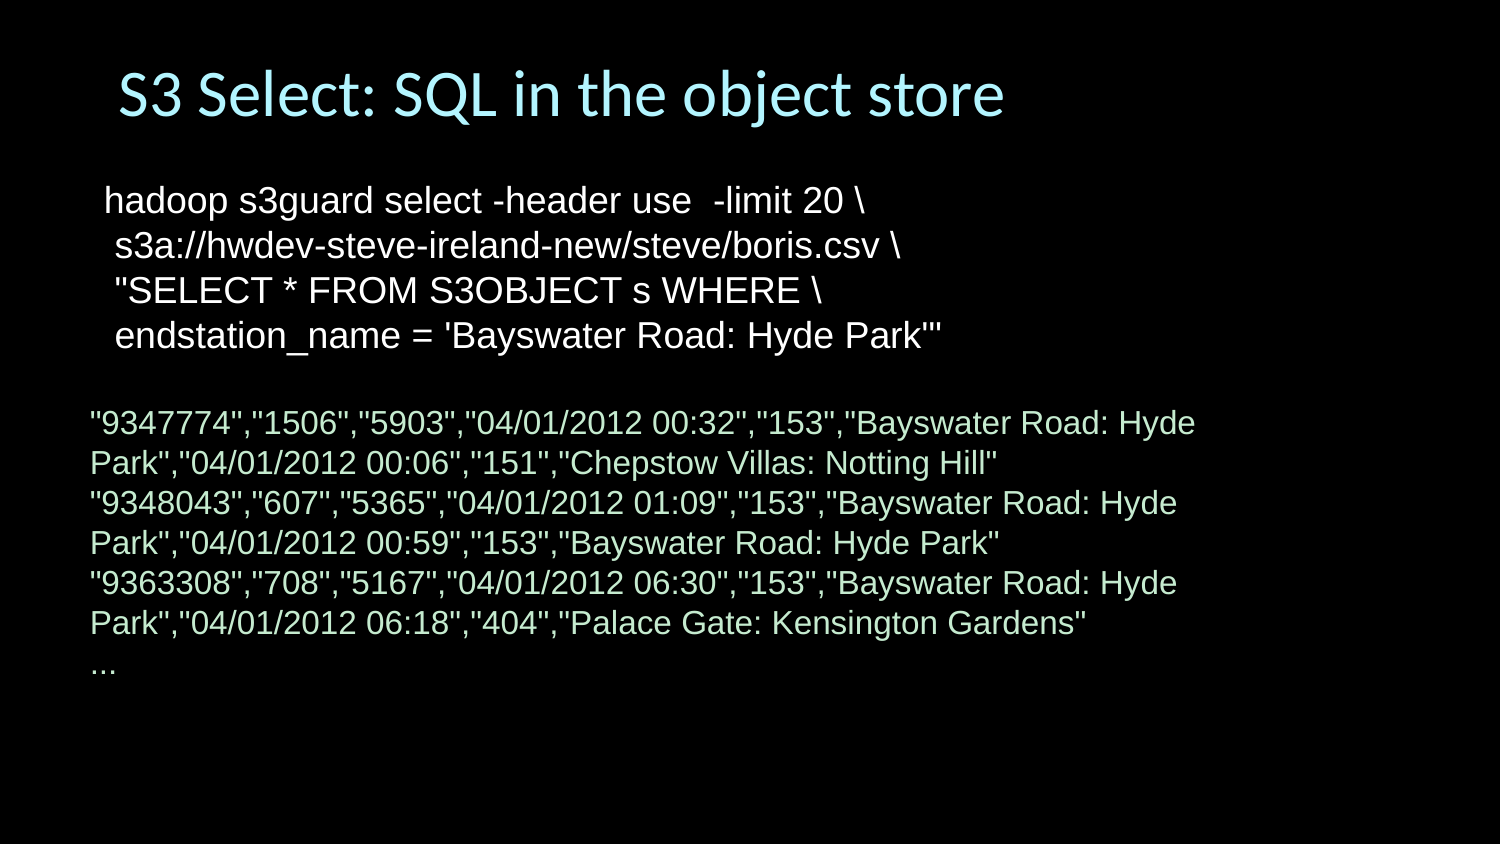

# S3 Select: SQL in the object store
hadoop s3guard select -header use  -limit 20 \
 s3a://hwdev-steve-ireland-new/steve/boris.csv \
 "SELECT * FROM S3OBJECT s WHERE \
 endstation_name = 'Bayswater Road: Hyde Park'"

"9347774","1506","5903","04/01/2012 00:32","153","Bayswater Road: Hyde Park","04/01/2012 00:06","151","Chepstow Villas: Notting Hill"
"9348043","607","5365","04/01/2012 01:09","153","Bayswater Road: Hyde Park","04/01/2012 00:59","153","Bayswater Road: Hyde Park"
"9363308","708","5167","04/01/2012 06:30","153","Bayswater Road: Hyde Park","04/01/2012 06:18","404","Palace Gate: Kensington Gardens"
...